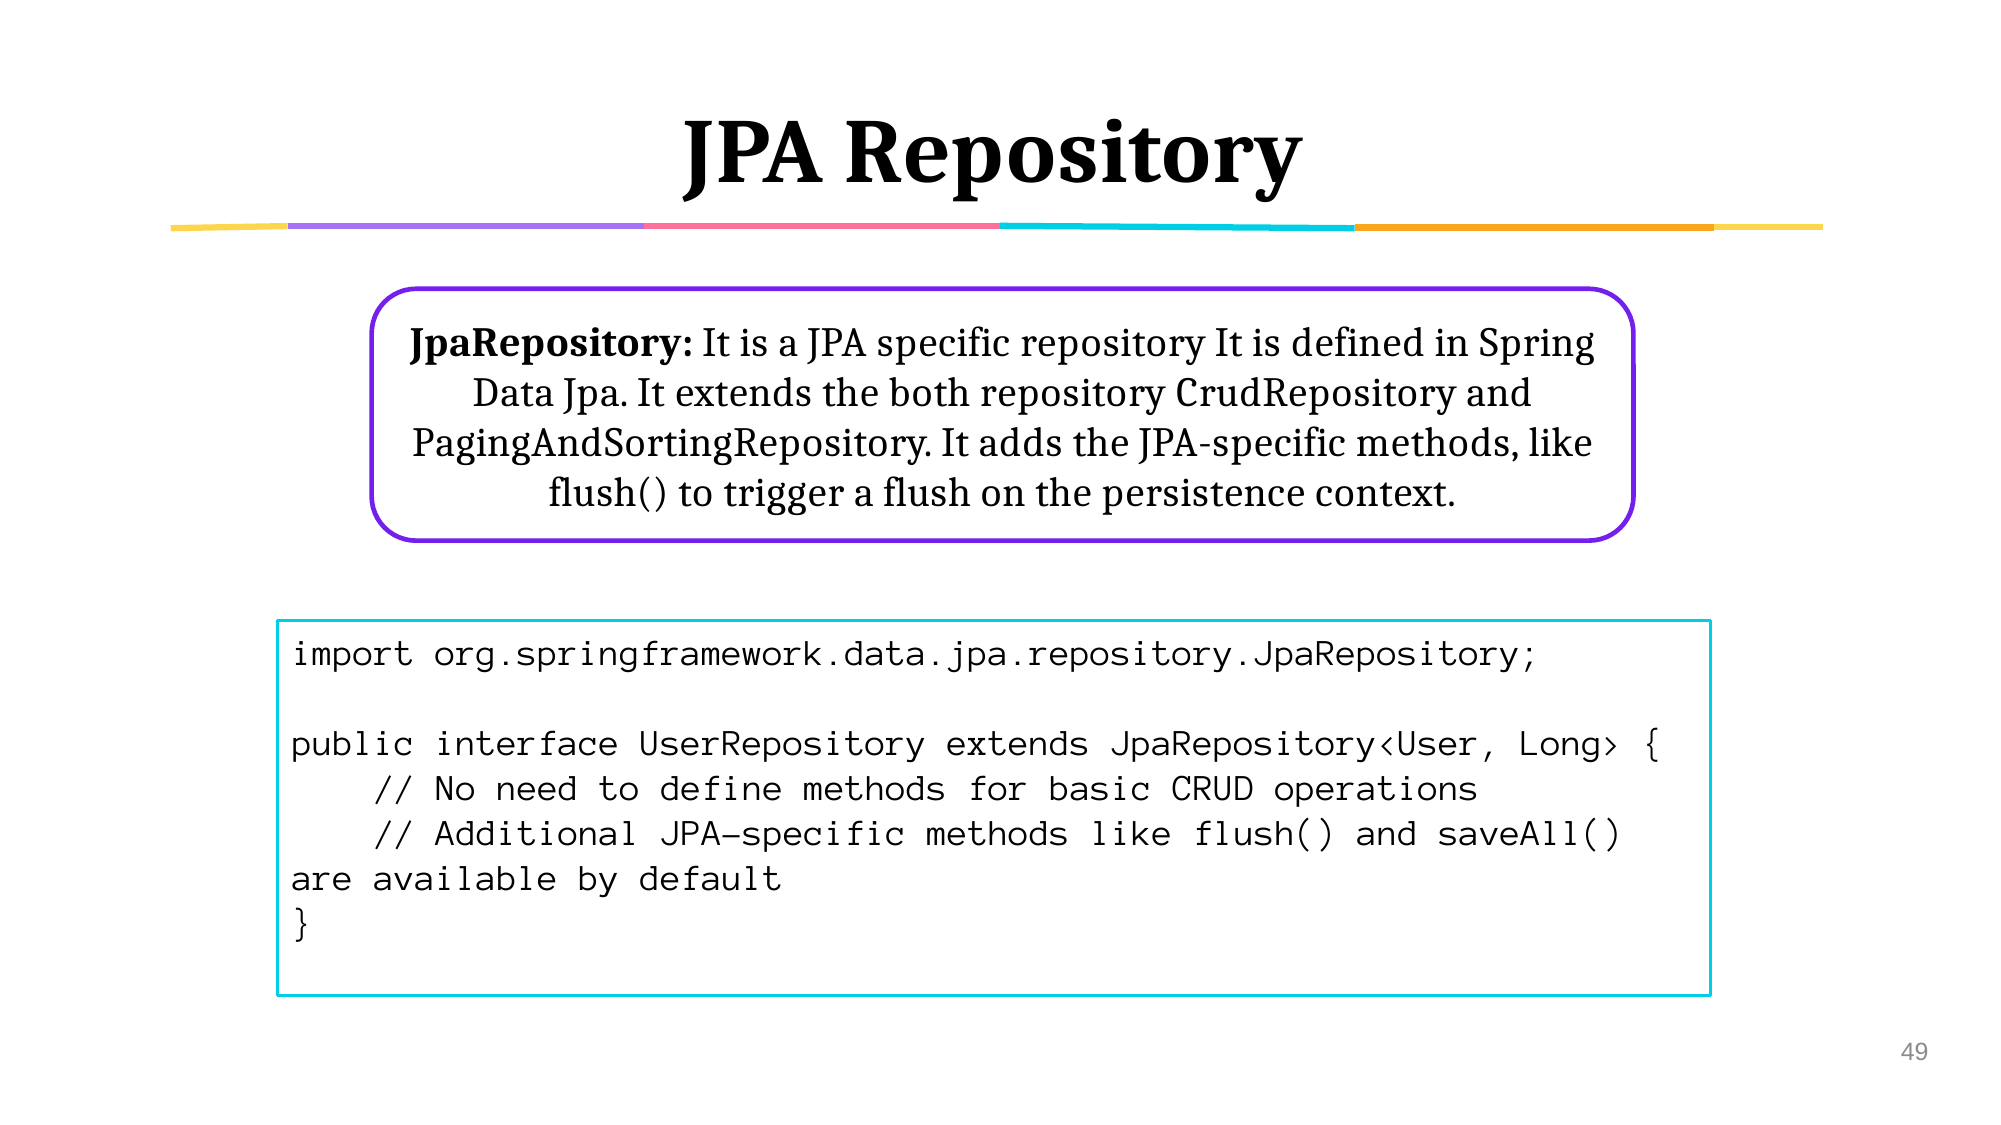

# JPA Repository
JpaRepository: It is a JPA specific repository It is defined in Spring Data Jpa. It extends the both repository CrudRepository and PagingAndSortingRepository. It adds the JPA-specific methods, like flush() to trigger a flush on the persistence context.
import org.springframework.data.jpa.repository.JpaRepository;

public interface UserRepository extends JpaRepository<User, Long> {
    // No need to define methods for basic CRUD operations
    // Additional JPA-specific methods like flush() and saveAll() are available by default
}

49